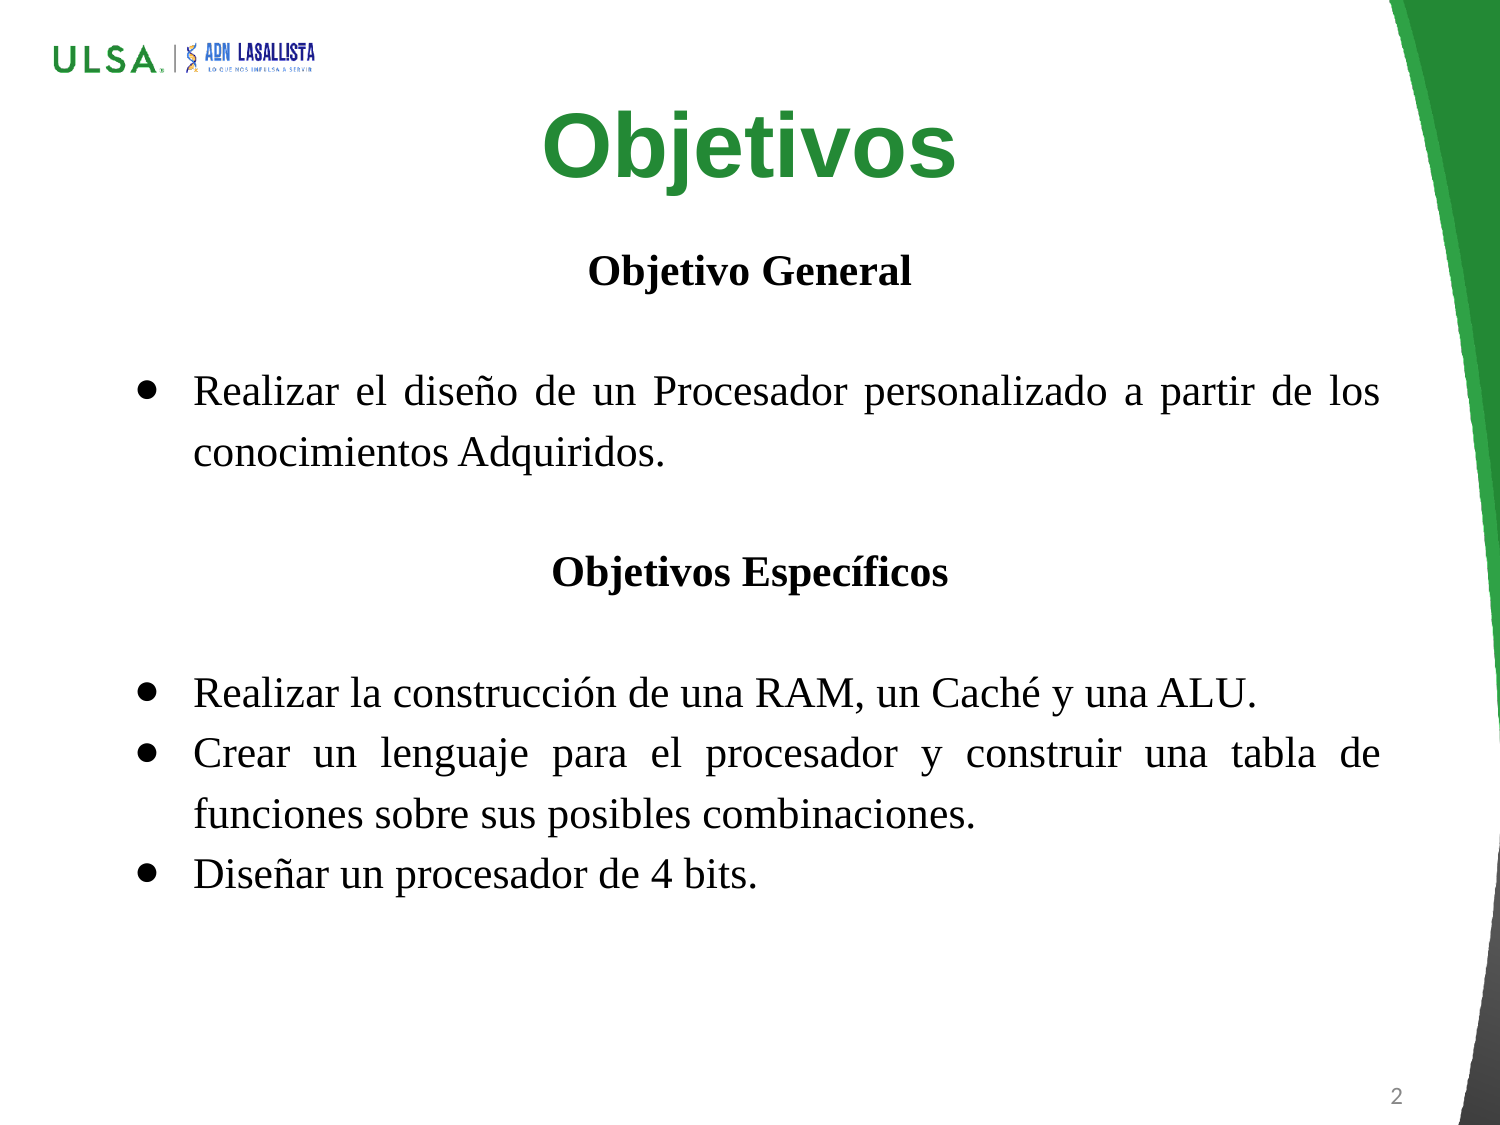

# Objetivos
Objetivo General

Realizar el diseño de un Procesador personalizado a partir de los conocimientos Adquiridos.

Objetivos Específicos

Realizar la construcción de una RAM, un Caché y una ALU.
Crear un lenguaje para el procesador y construir una tabla de funciones sobre sus posibles combinaciones.
Diseñar un procesador de 4 bits.

2